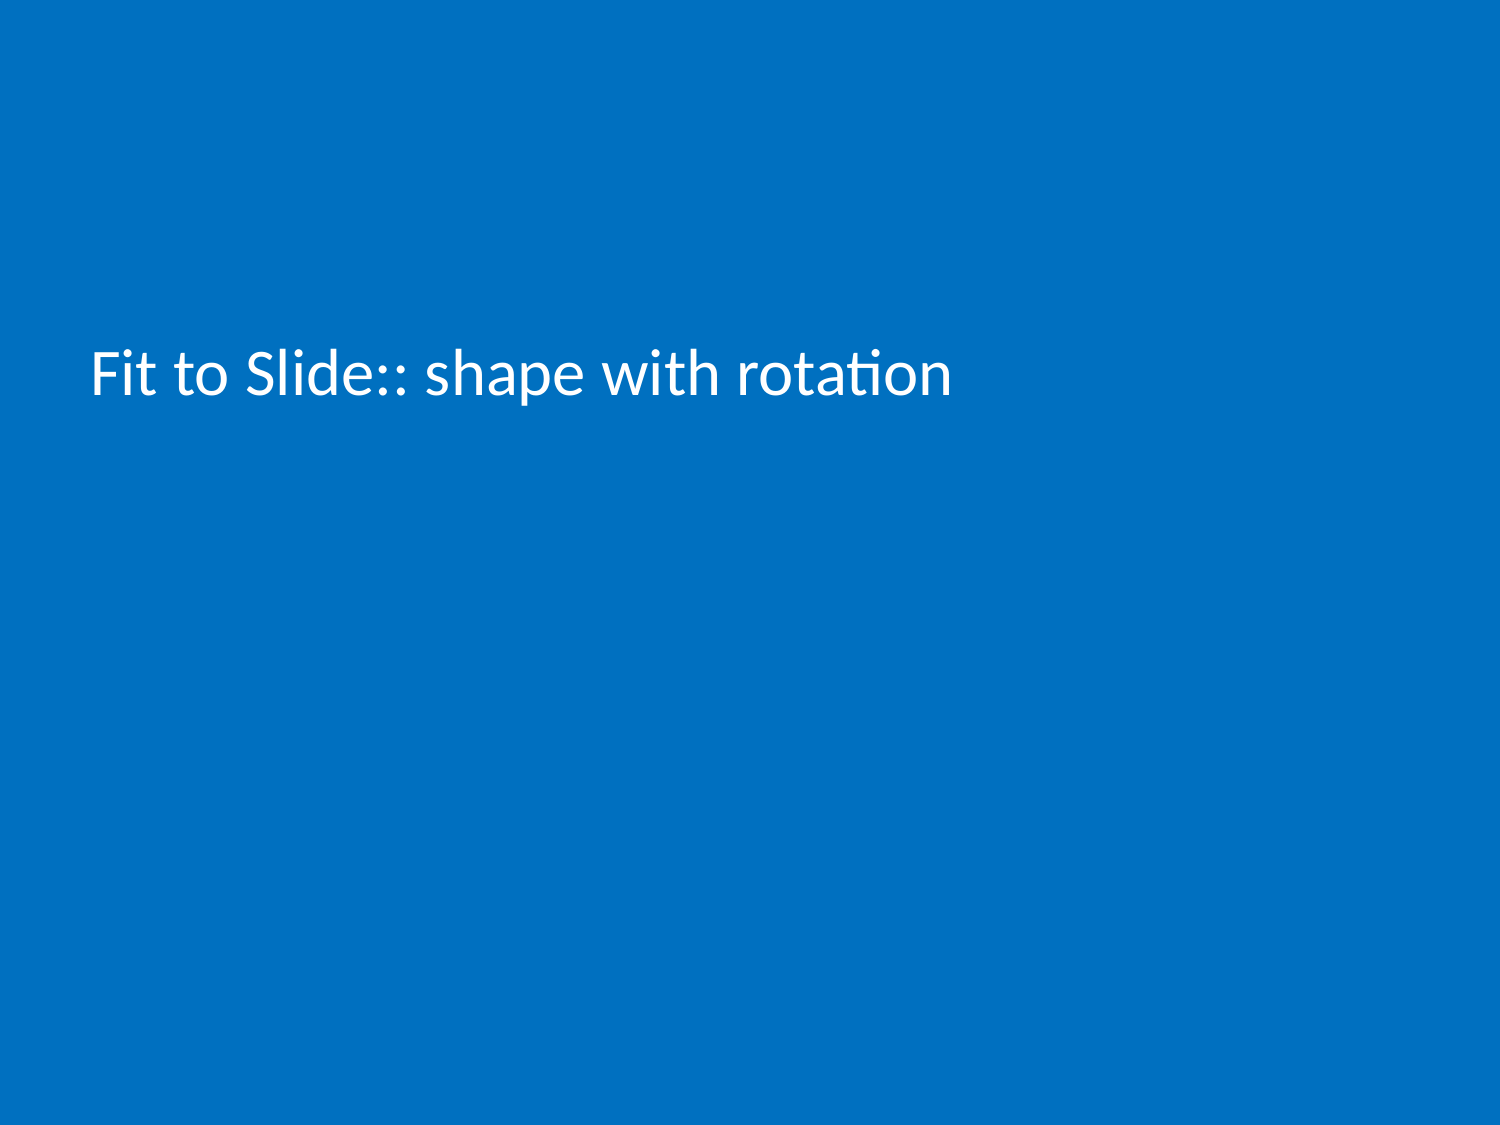

# Fit to Slide:: shape with rotation